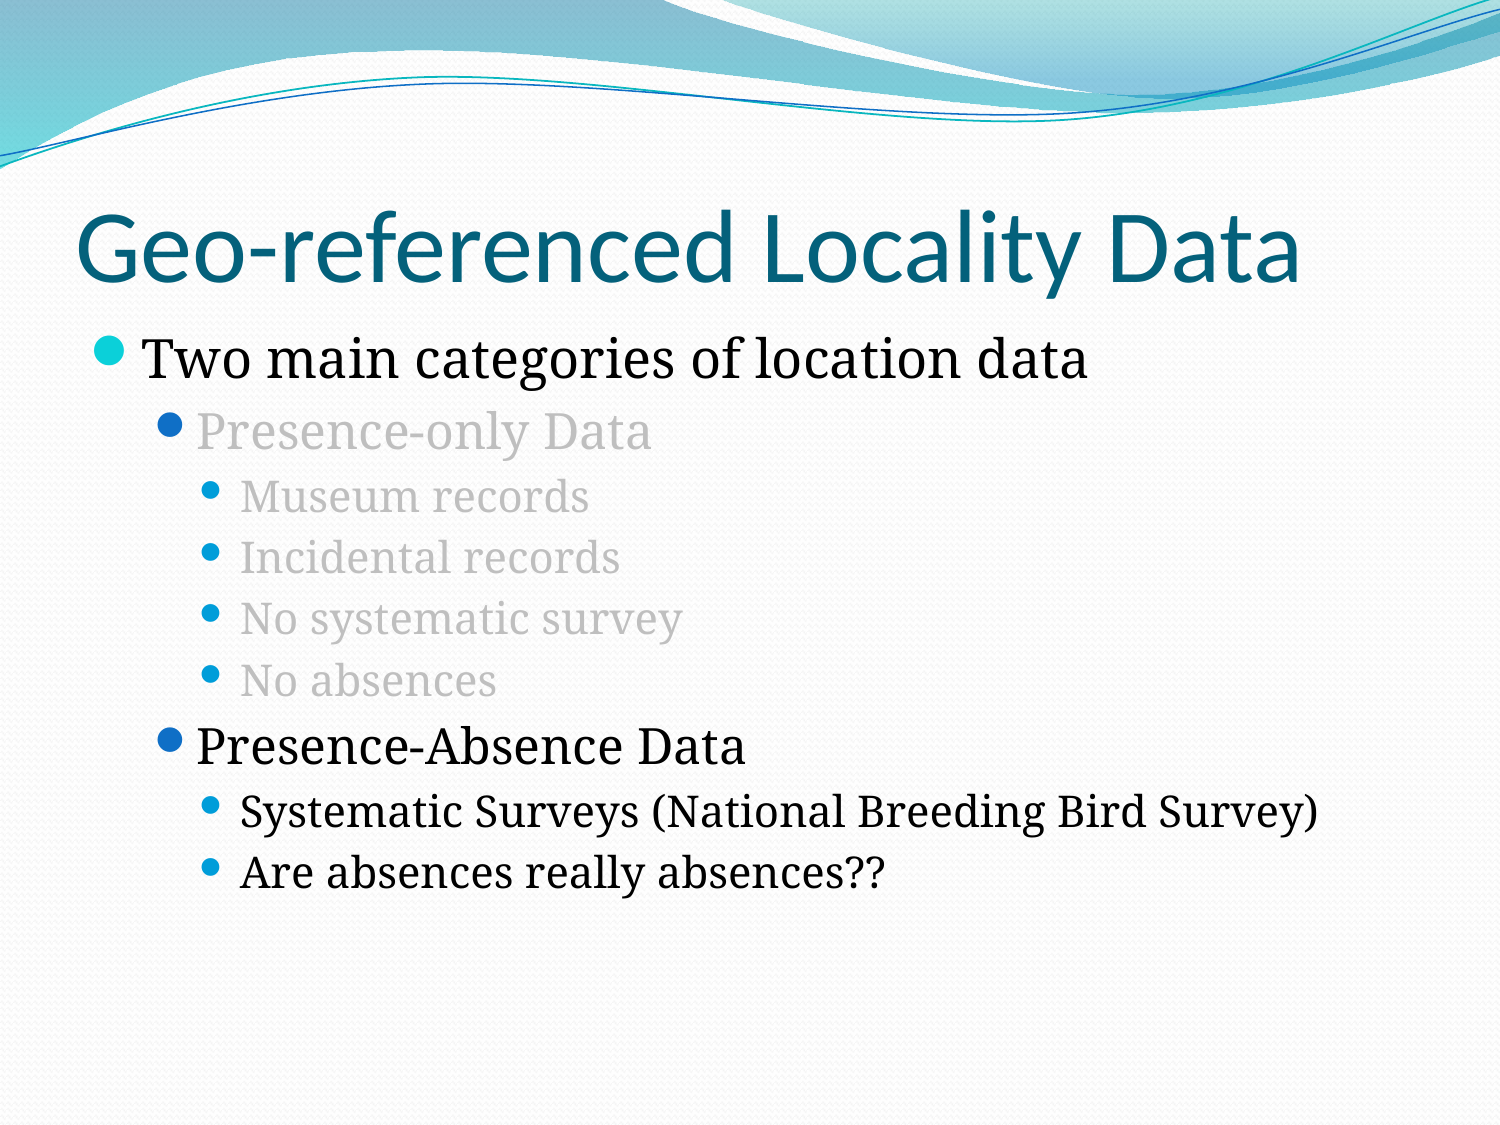

# Geo-referenced Locality Data
Two main categories of location data
Presence-only Data
Museum records
Incidental records
No systematic survey
No absences
Presence-Absence Data
Systematic Surveys (National Breeding Bird Survey)
Are absences really absences??